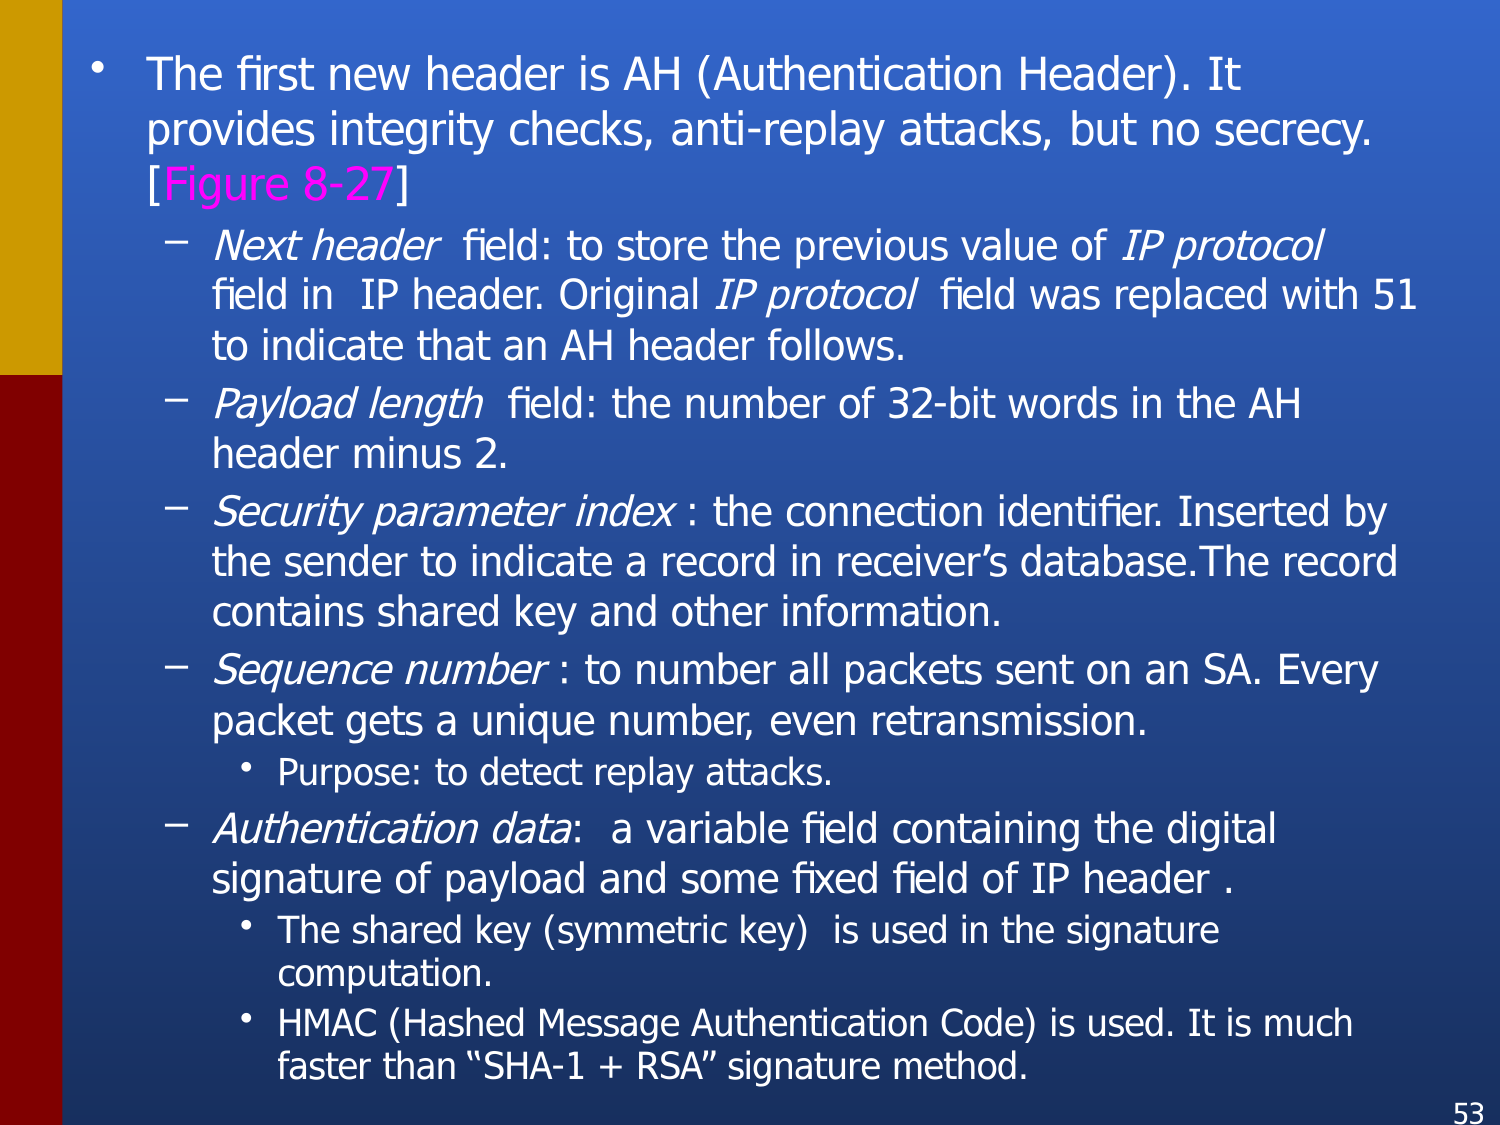

The first new header is AH (Authentication Header). It provides integrity checks, anti-replay attacks, but no secrecy. [Figure 8-27]
Next header  field: to store the previous value of IP protocol  field in  IP header. Original IP protocol  field was replaced with 51 to indicate that an AH header follows.
Payload length  field: the number of 32-bit words in the AH header minus 2.
Security parameter index : the connection identifier. Inserted by the sender to indicate a record in receiver’s database.The record contains shared key and other information.
Sequence number : to number all packets sent on an SA. Every packet gets a unique number, even retransmission.
Purpose: to detect replay attacks.
Authentication data:  a variable field containing the digital signature of payload and some fixed field of IP header .
The shared key (symmetric key)  is used in the signature computation.
HMAC (Hashed Message Authentication Code) is used. It is much faster than “SHA-1 + RSA” signature method.

ESP in transport and tunnel mode. [Figure8-28]
53